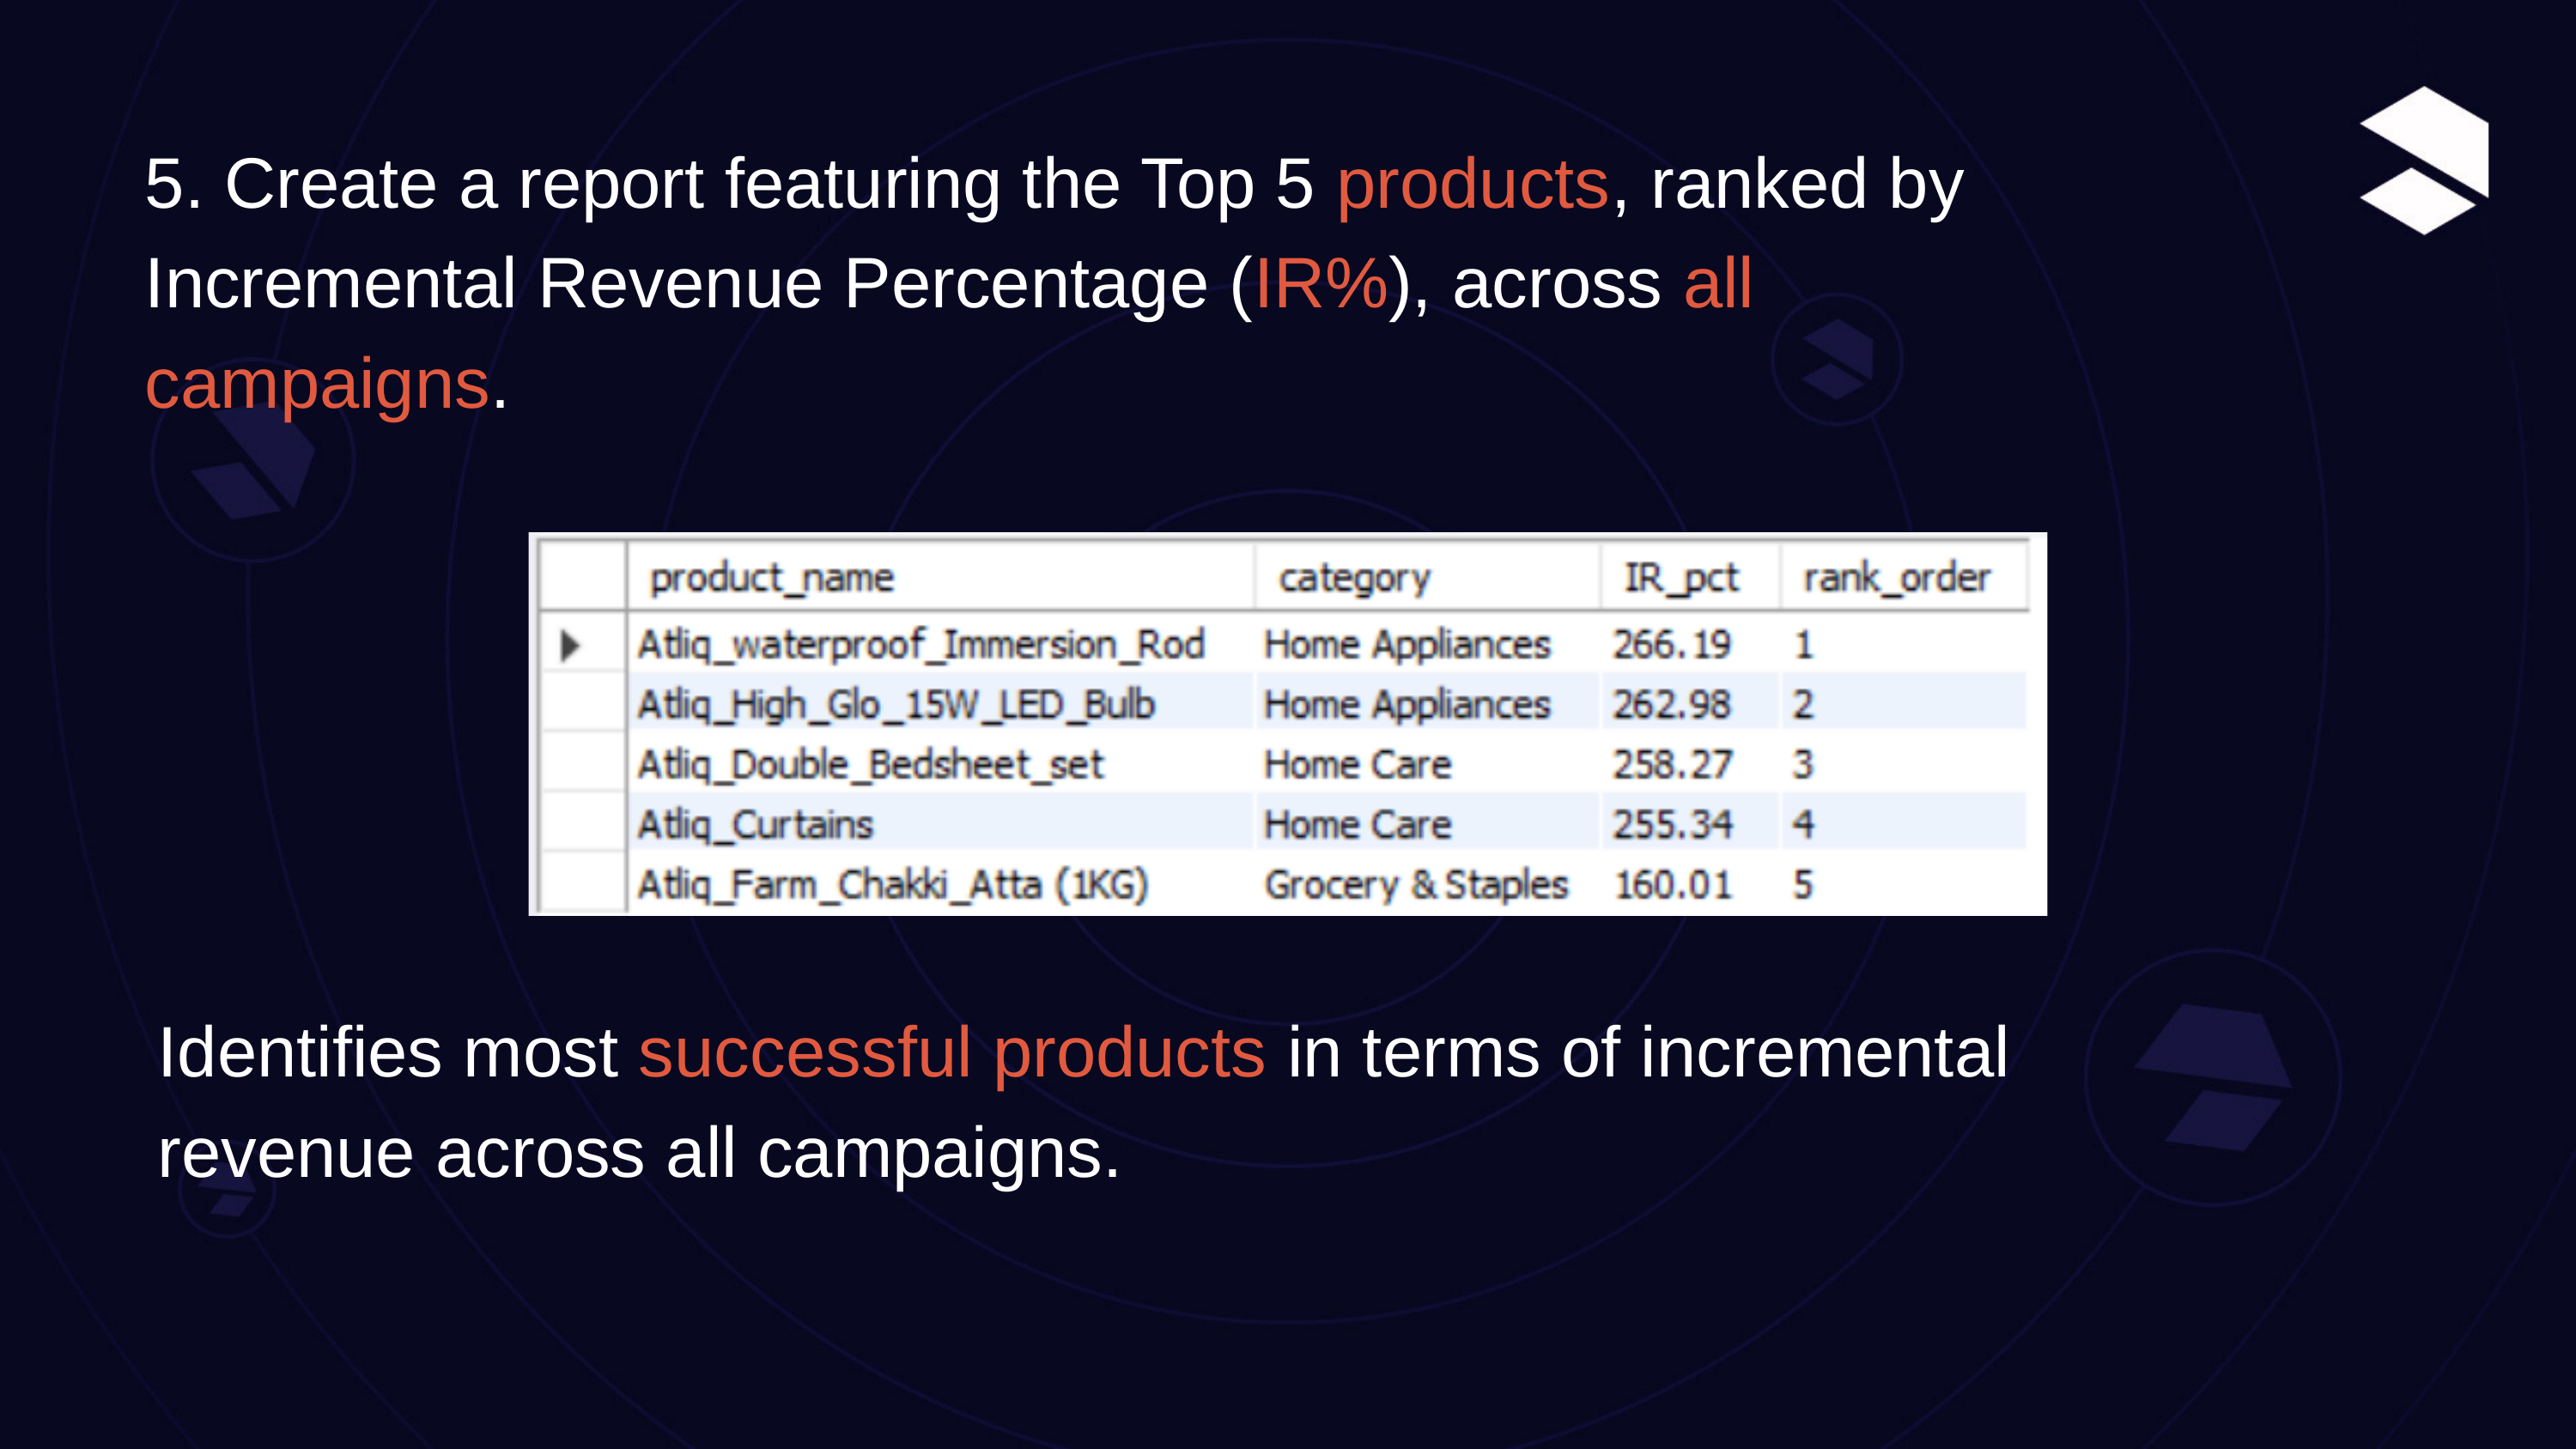

5. Create a report featuring the Top 5 products, ranked by Incremental Revenue Percentage (IR%), across all campaigns.

Identifies most successful products in terms of incremental revenue across all campaigns.